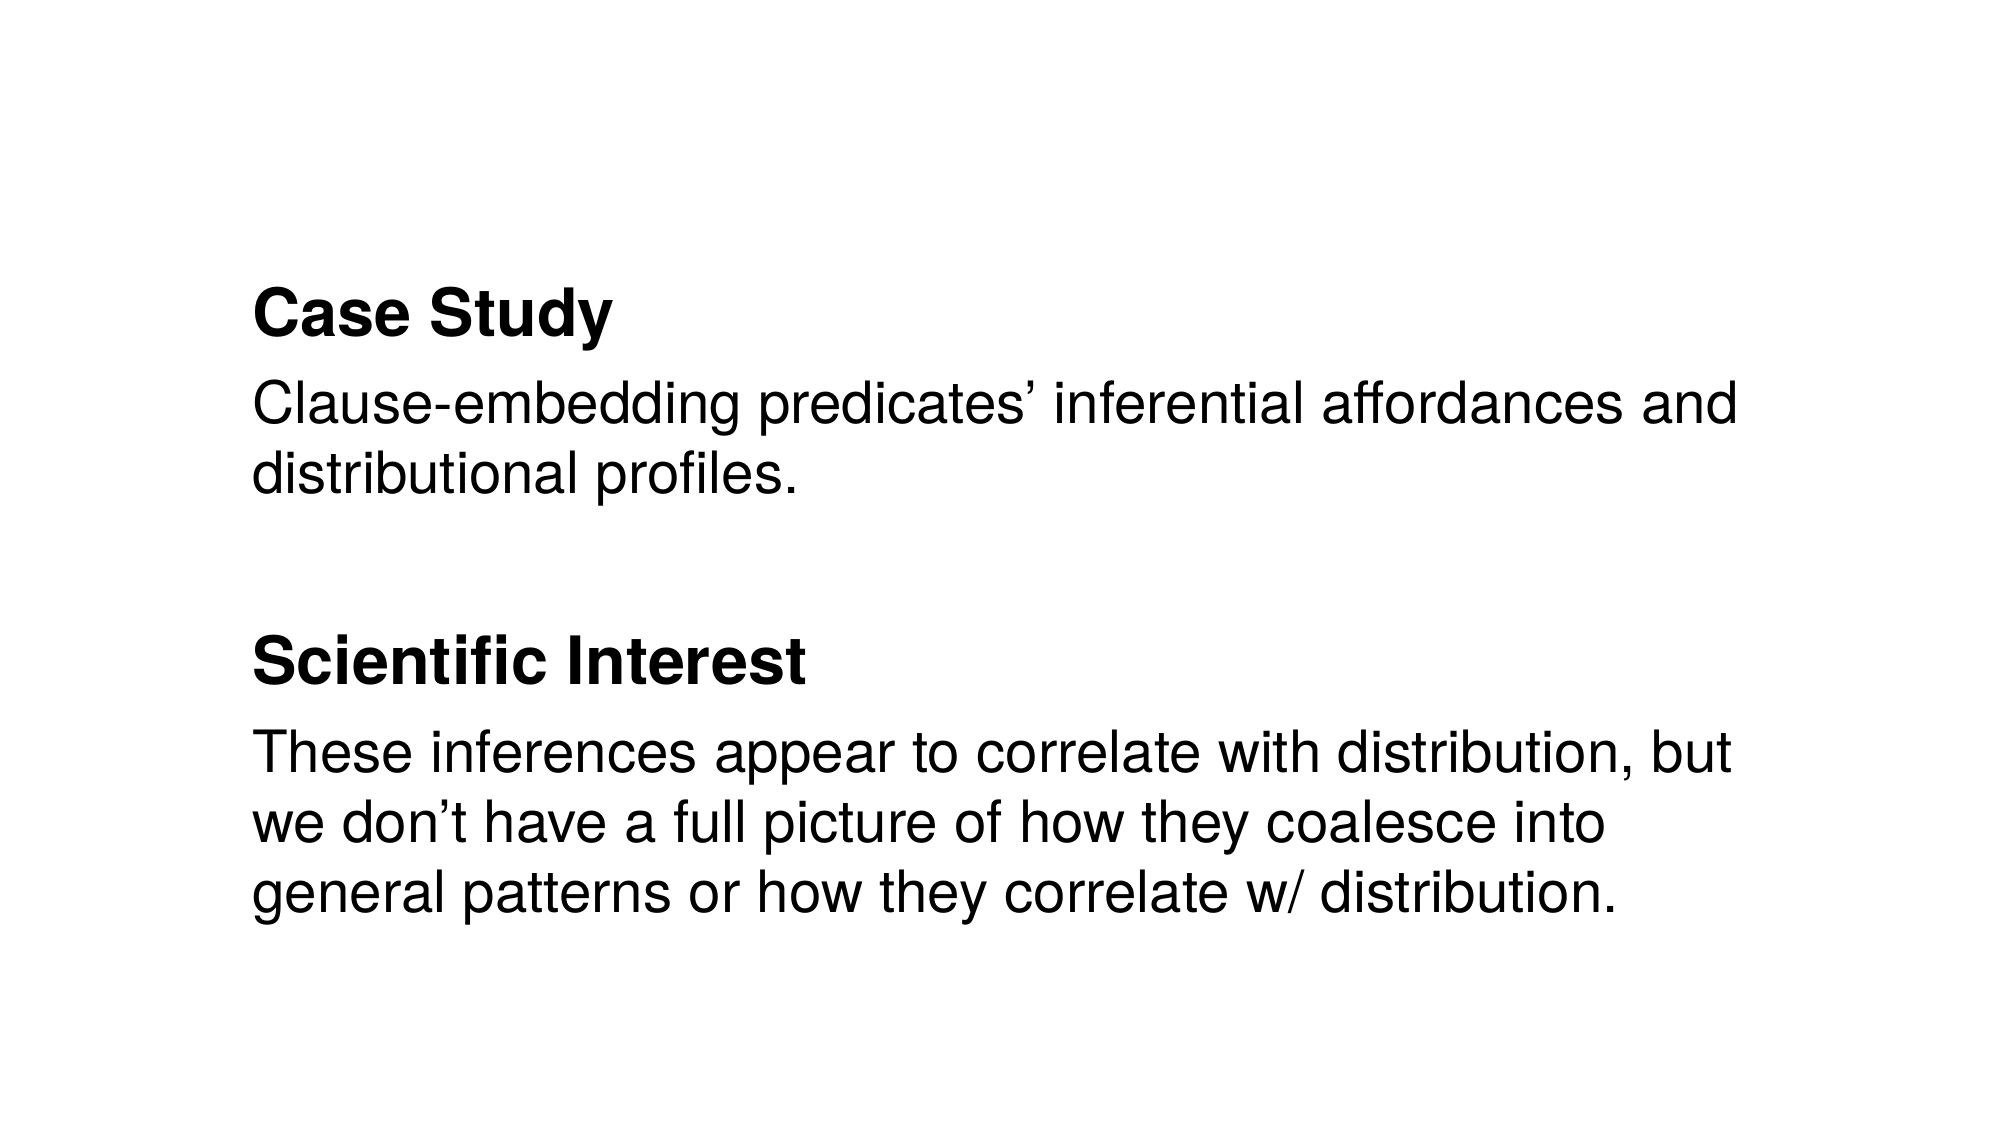

Case Study
Clause-embedding predicates’ inferential affordances and distributional profiles.
Scientific Interest
These inferences appear to correlate with distribution, but we don’t have a full picture of how they coalesce into general patterns or how they correlate w/ distribution.